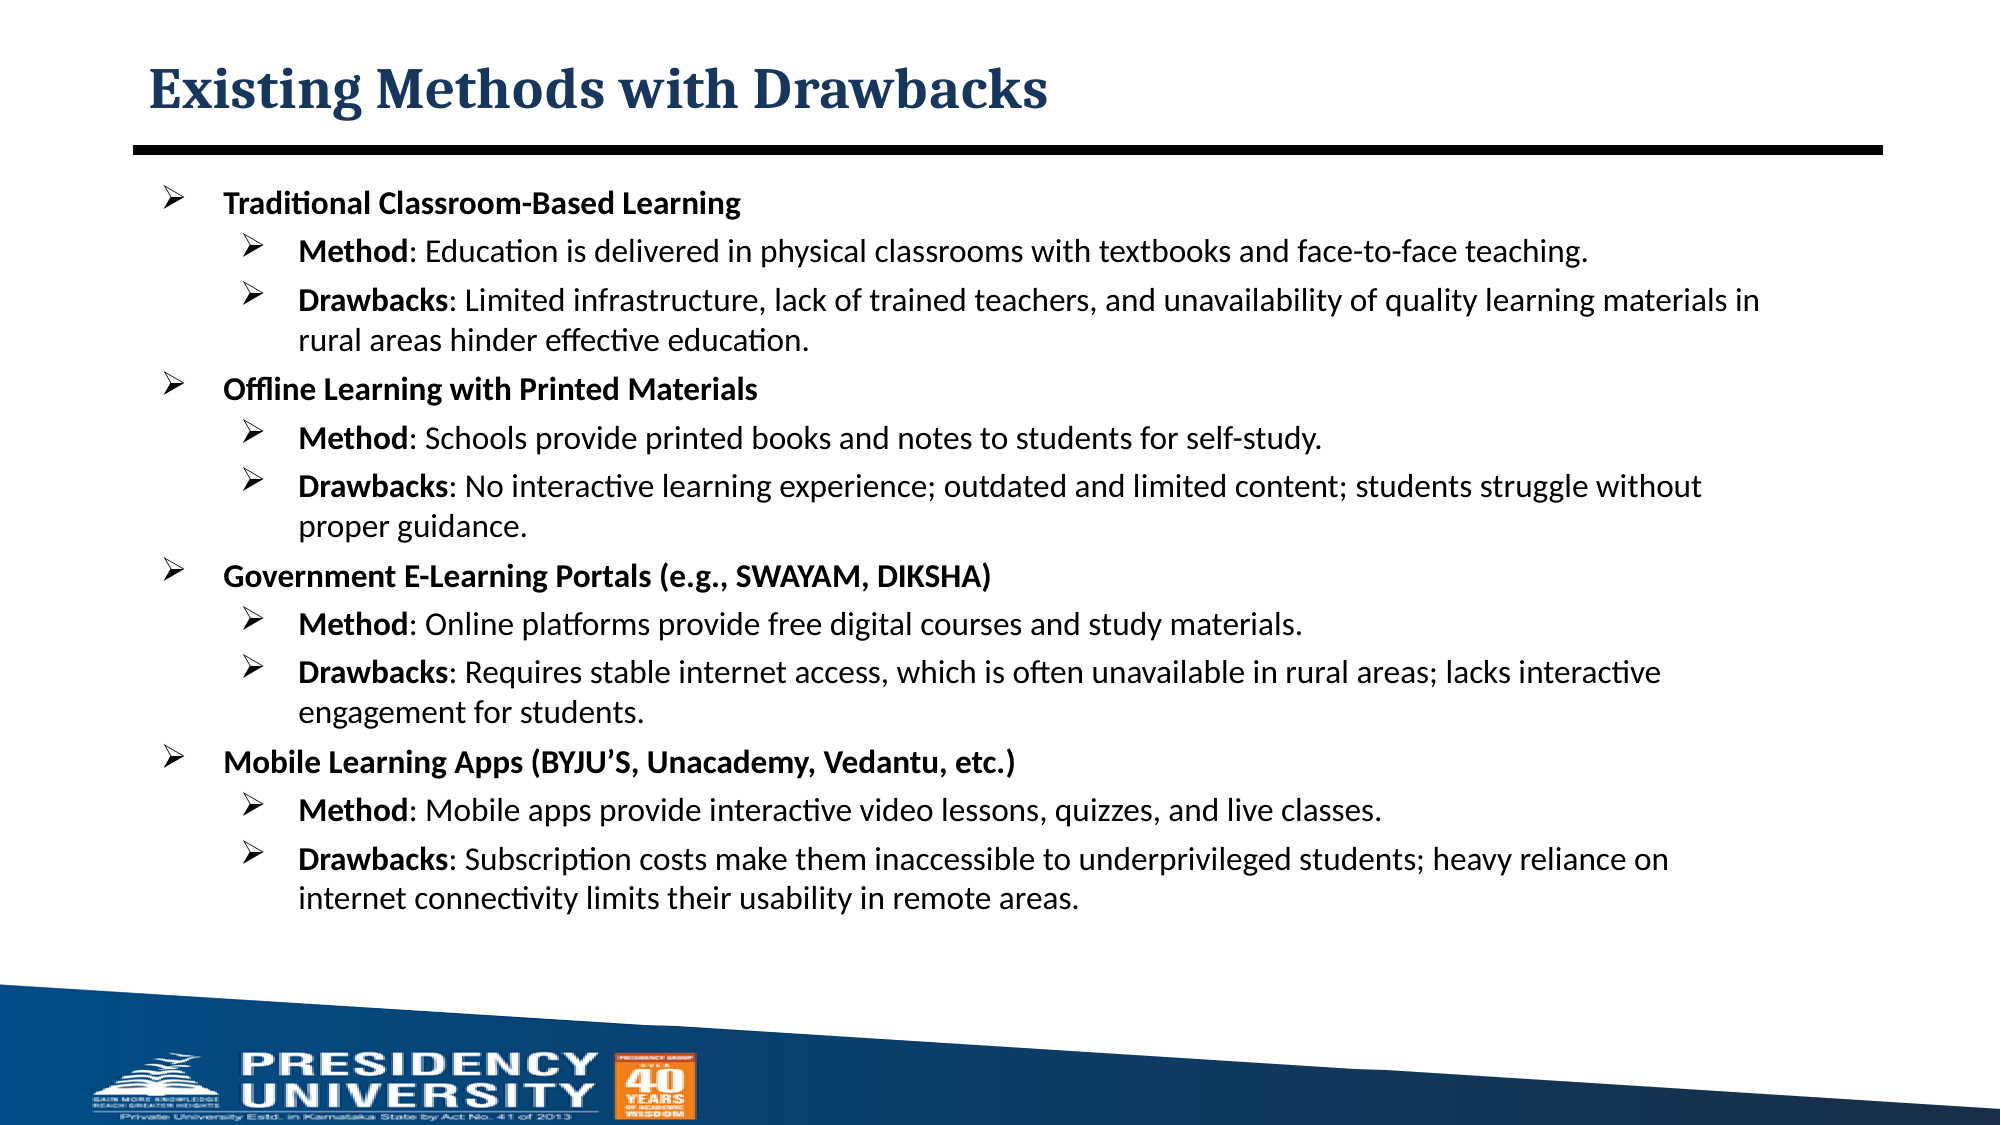

# Existing Methods with Drawbacks
Traditional Classroom-Based Learning
Method: Education is delivered in physical classrooms with textbooks and face-to-face teaching.
Drawbacks: Limited infrastructure, lack of trained teachers, and unavailability of quality learning materials in rural areas hinder effective education.
Offline Learning with Printed Materials
Method: Schools provide printed books and notes to students for self-study.
Drawbacks: No interactive learning experience; outdated and limited content; students struggle without proper guidance.
Government E-Learning Portals (e.g., SWAYAM, DIKSHA)
Method: Online platforms provide free digital courses and study materials.
Drawbacks: Requires stable internet access, which is often unavailable in rural areas; lacks interactive engagement for students.
Mobile Learning Apps (BYJU’S, Unacademy, Vedantu, etc.)
Method: Mobile apps provide interactive video lessons, quizzes, and live classes.
Drawbacks: Subscription costs make them inaccessible to underprivileged students; heavy reliance on internet connectivity limits their usability in remote areas.